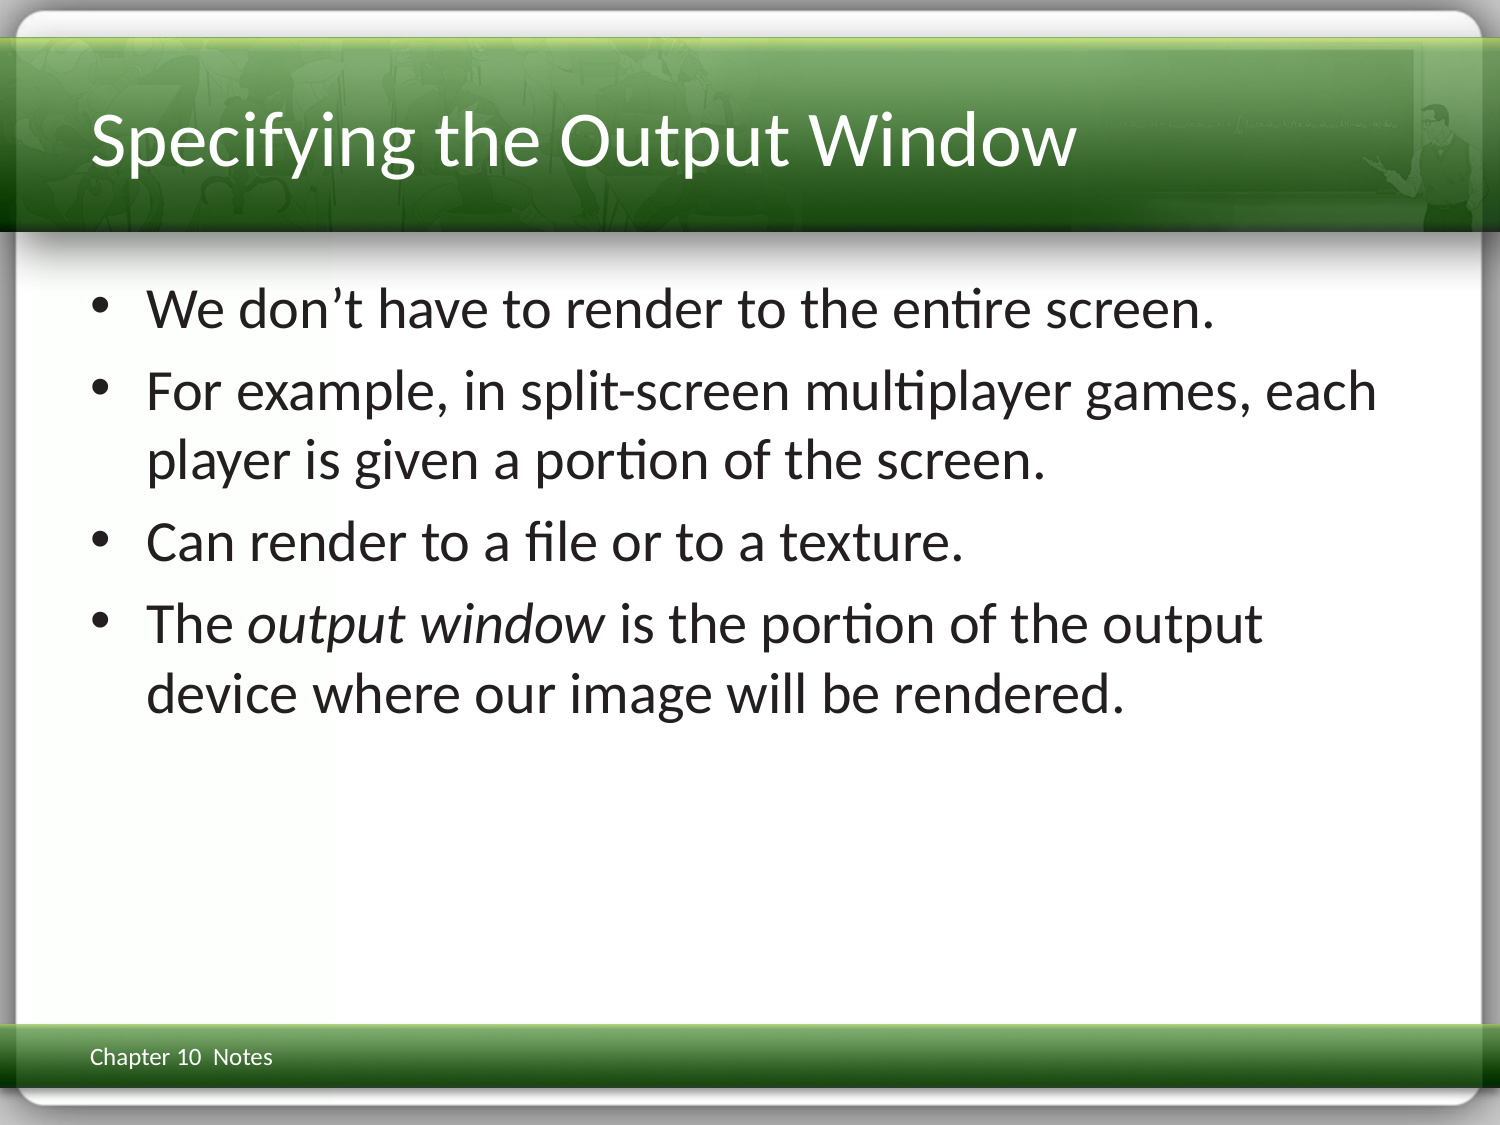

# Specifying the Output Window
We don’t have to render to the entire screen.
For example, in split-screen multiplayer games, each player is given a portion of the screen.
Can render to a file or to a texture.
The output window is the portion of the output device where our image will be rendered.
Chapter 10  Notes
3D Math Primer for Graphics & Game Dev
25